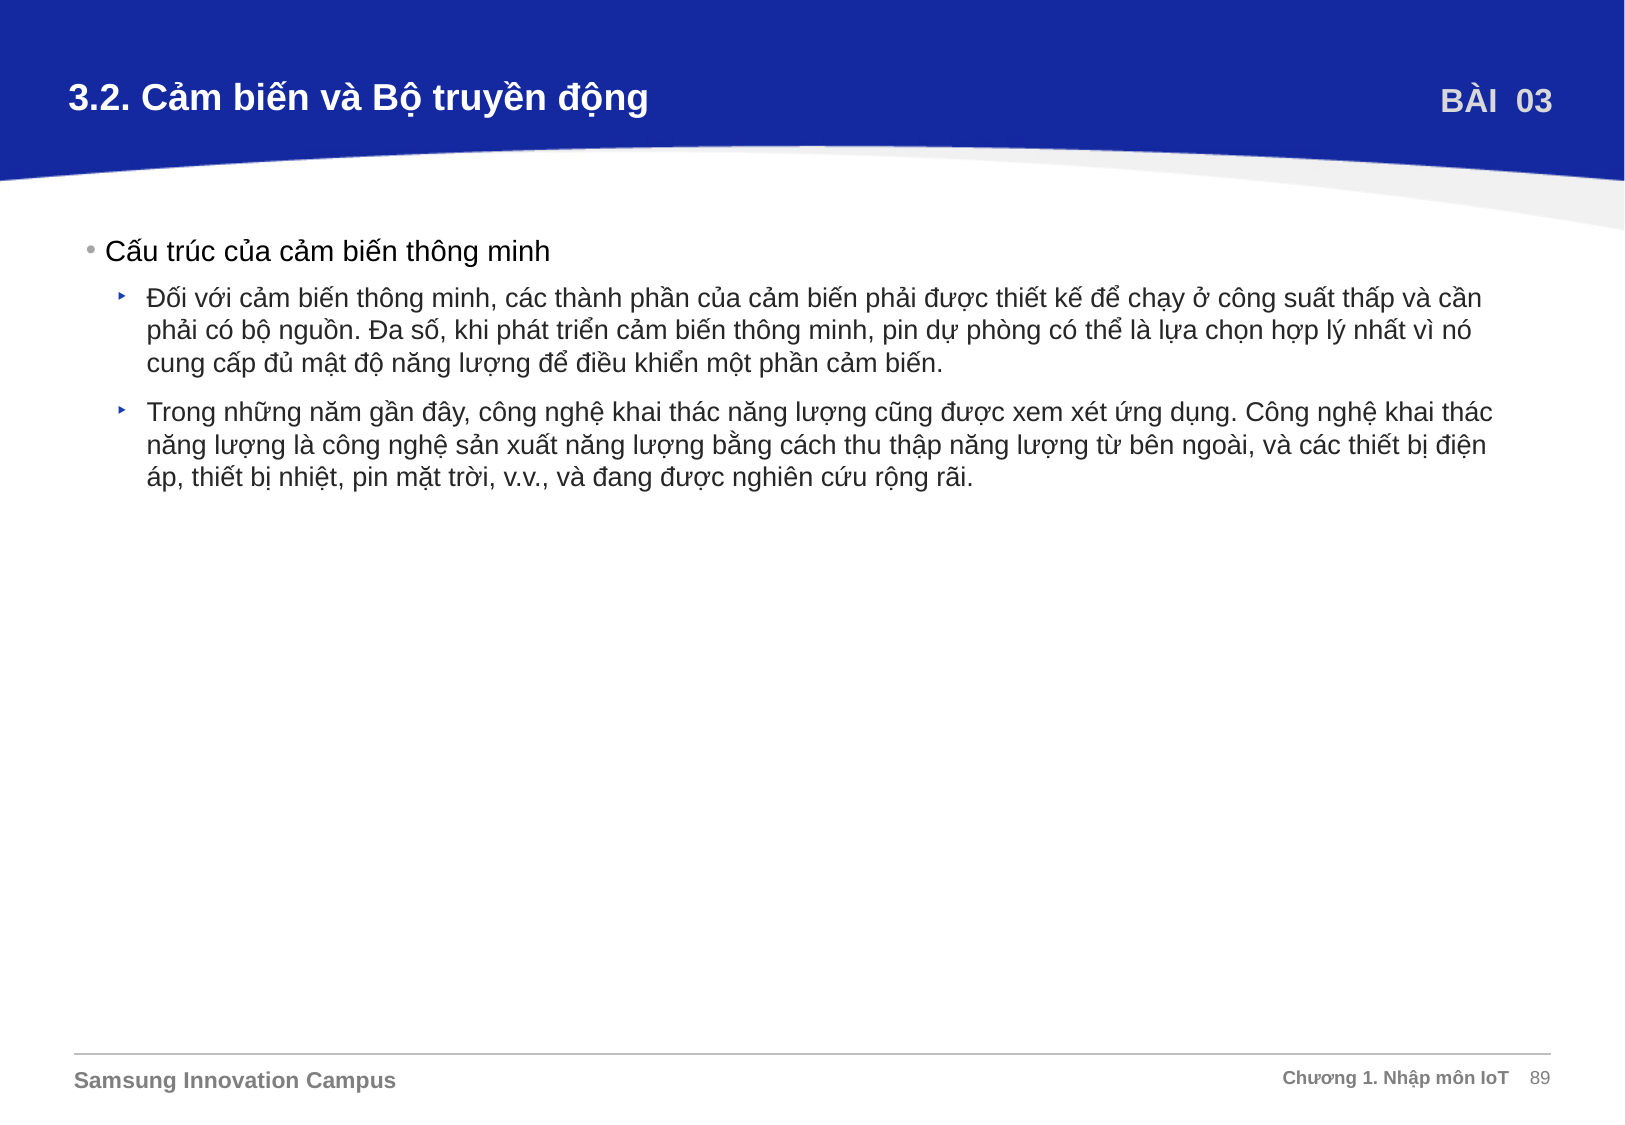

3.2. Cảm biến và Bộ truyền động

BÀI  03
Cấu trúc của cảm biến thông minh
Đối với cảm biến thông minh, các thành phần của cảm biến phải được thiết kế để chạy ở công suất thấp và cần phải có bộ nguồn. Đa số, khi phát triển cảm biến thông minh, pin dự phòng có thể là lựa chọn hợp lý nhất vì nó cung cấp đủ mật độ năng lượng để điều khiển một phần cảm biến.
Trong những năm gần đây, công nghệ khai thác năng lượng cũng được xem xét ứng dụng. Công nghệ khai thác năng lượng là công nghệ sản xuất năng lượng bằng cách thu thập năng lượng từ bên ngoài, và các thiết bị điện áp, thiết bị nhiệt, pin mặt trời, v.v., và đang được nghiên cứu rộng rãi.